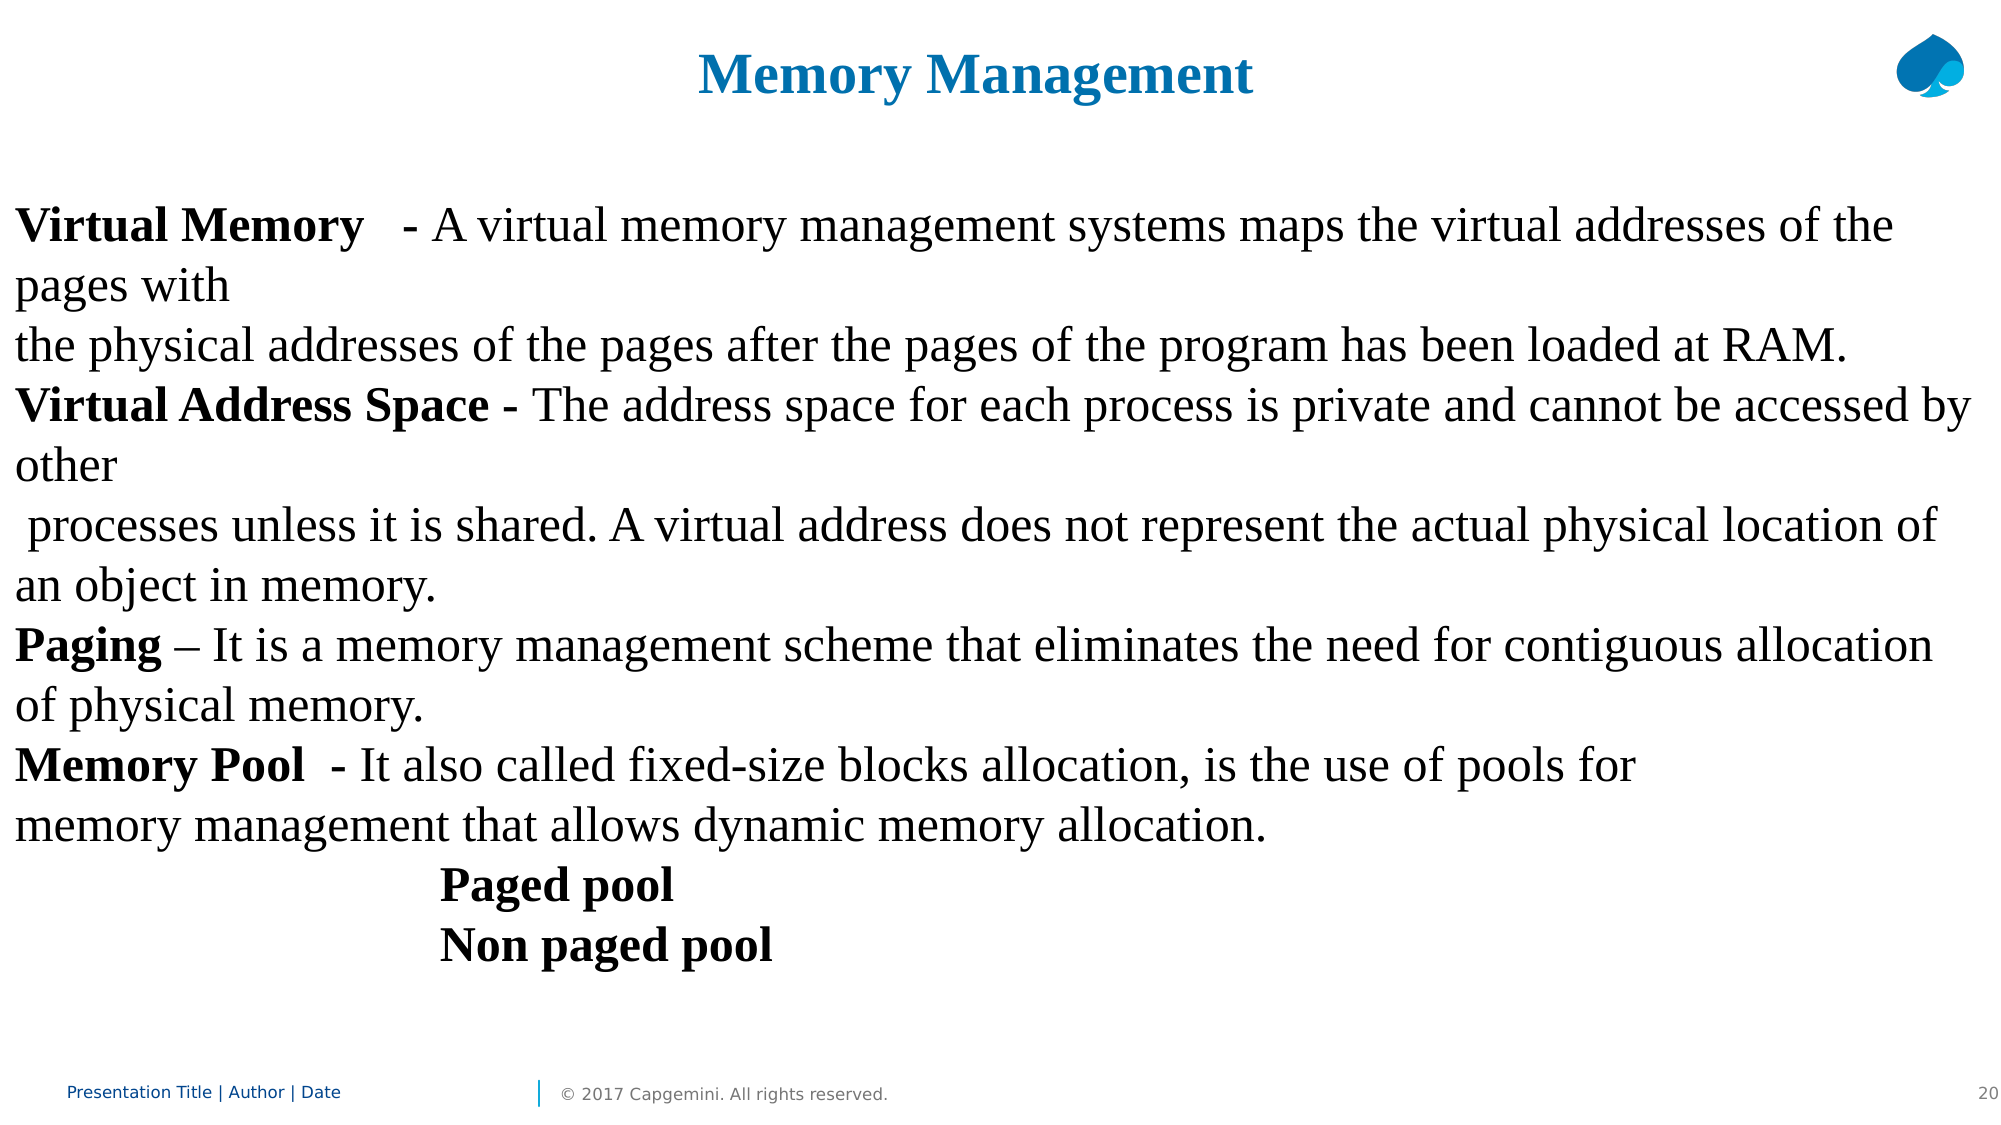

Memory Management
Virtual Memory   - A virtual memory management systems maps the virtual addresses of the pages with
the physical addresses of the pages after the pages of the program has been loaded at RAM.
Virtual Address Space - The address space for each process is private and cannot be accessed by other
 processes unless it is shared. A virtual address does not represent the actual physical location of an object in memory.
Paging – It is a memory management scheme that eliminates the need for contiguous allocation of physical memory.
Memory Pool  - It also called fixed-size blocks allocation, is the use of pools for memory management that allows dynamic memory allocation.
                                  Paged pool
                                  Non paged pool